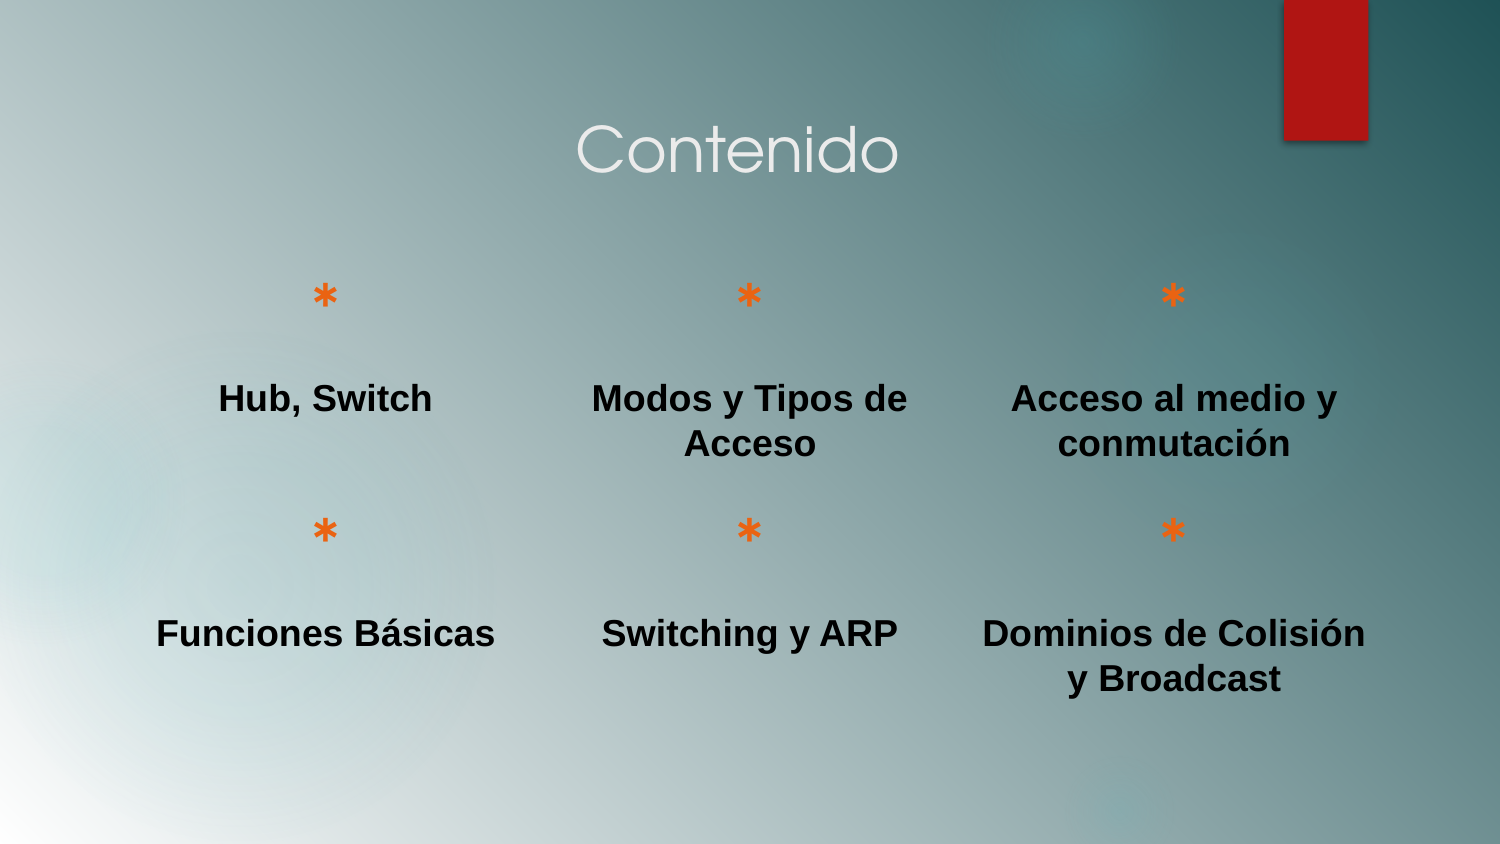

# Contenido
*
*
*
Hub, Switch
Modos y Tipos de Acceso
Acceso al medio y conmutación
*
*
*
Funciones Básicas
Switching y ARP
Dominios de Colisión y Broadcast